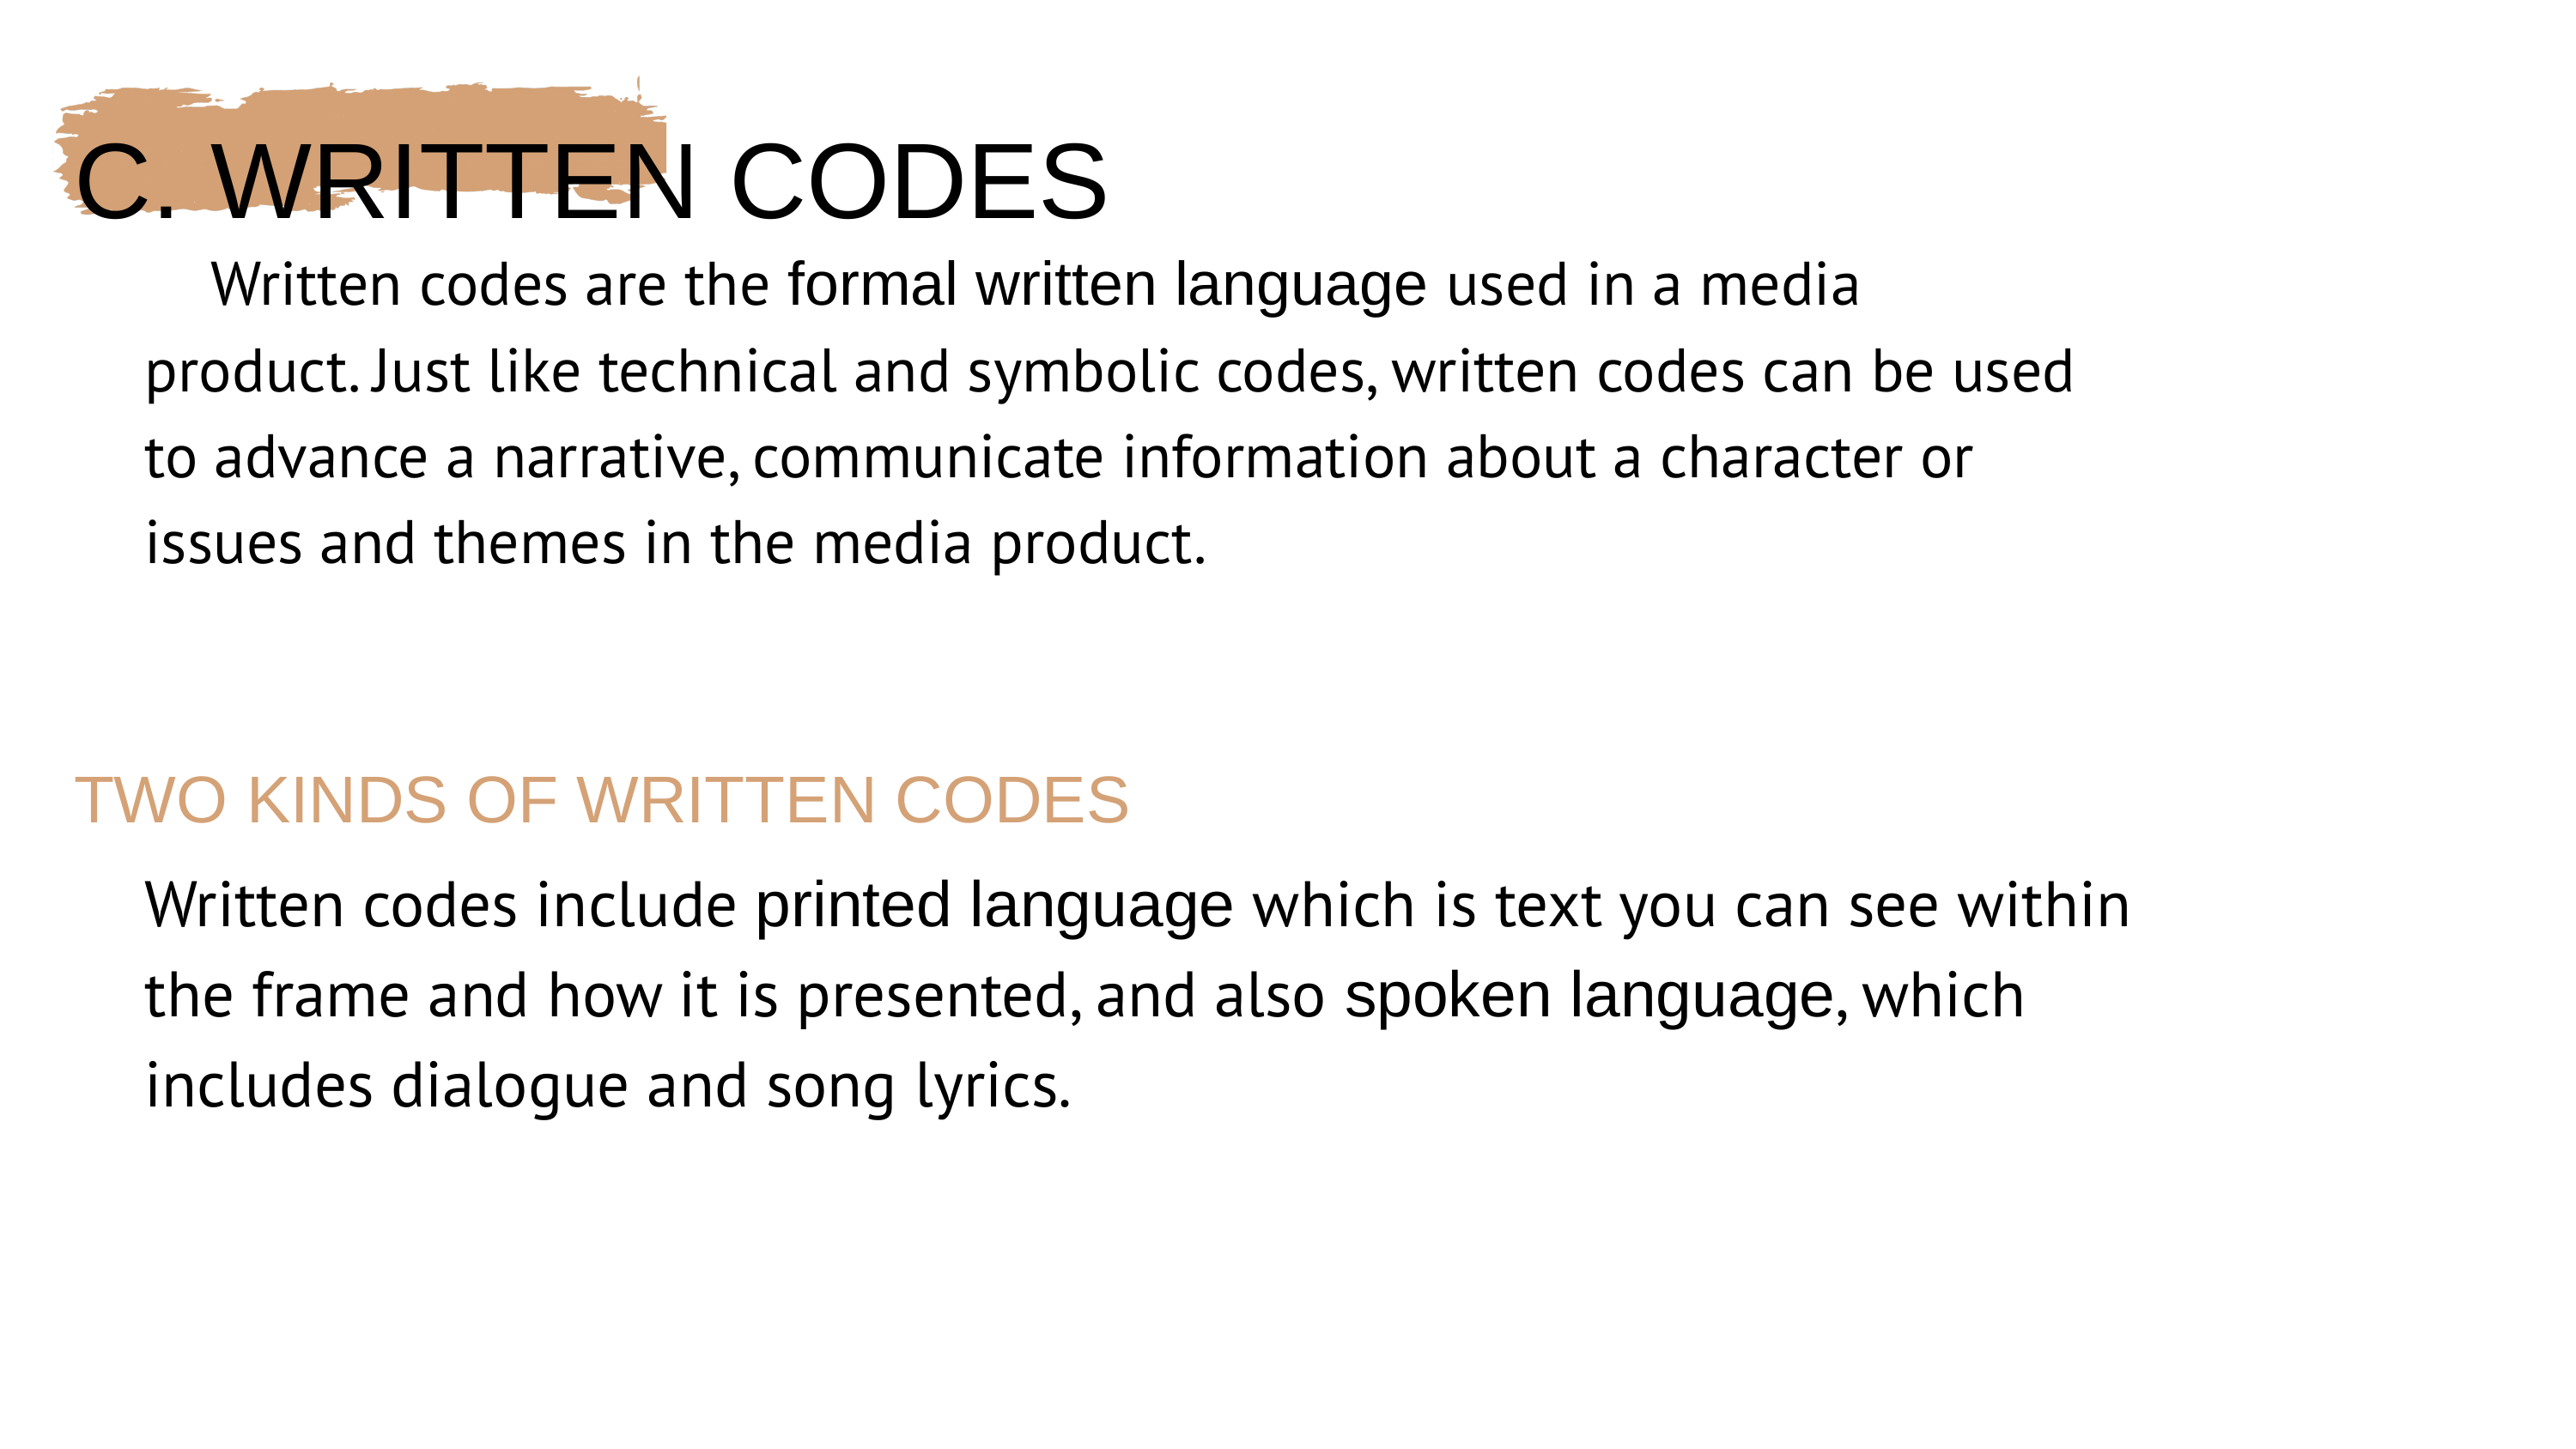

C. WRITTEN CODES
    Written codes are the formal written language used in a media product. Just like technical and symbolic codes, written codes can be used to advance a narrative, communicate information about a character or issues and themes in the media product.
TWO KINDS OF WRITTEN CODES
Written codes include printed language which is text you can see within the frame and how it is presented, and also spoken language, which includes dialogue and song lyrics.